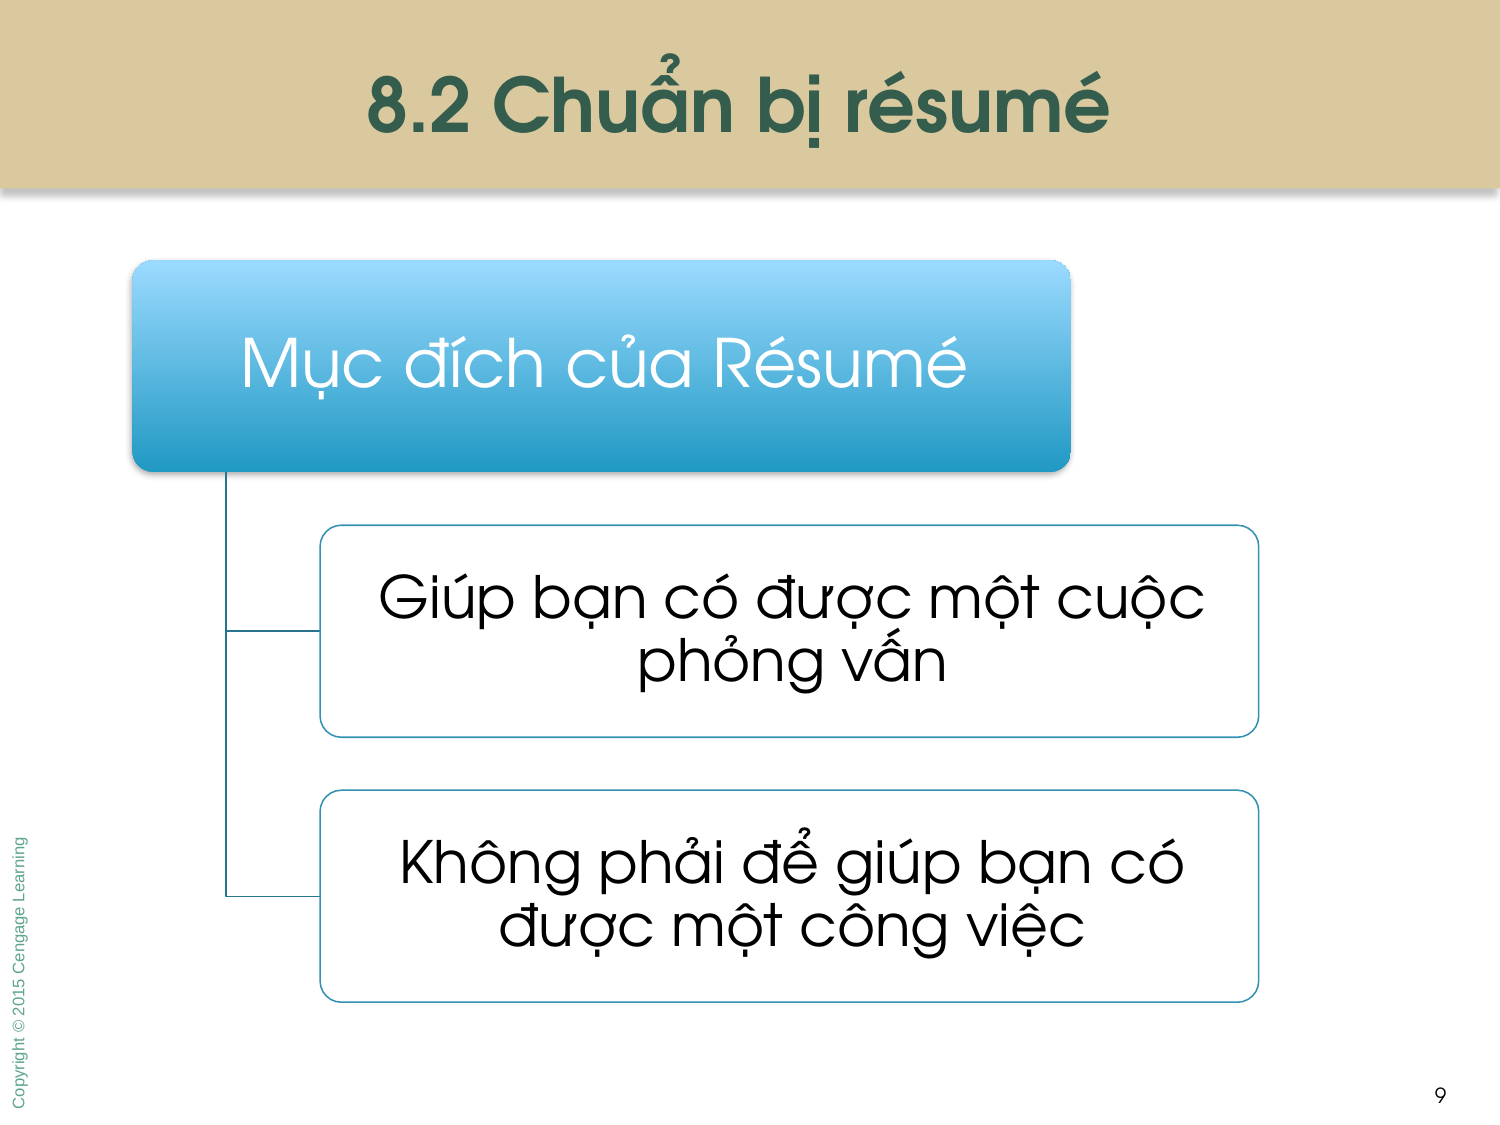

# 8.2 Chuẩn bị résumé
Mục đích của Résumé
Giúp bạn có được một cuộc phỏng vấn
Không phải để giúp bạn có được một công việc